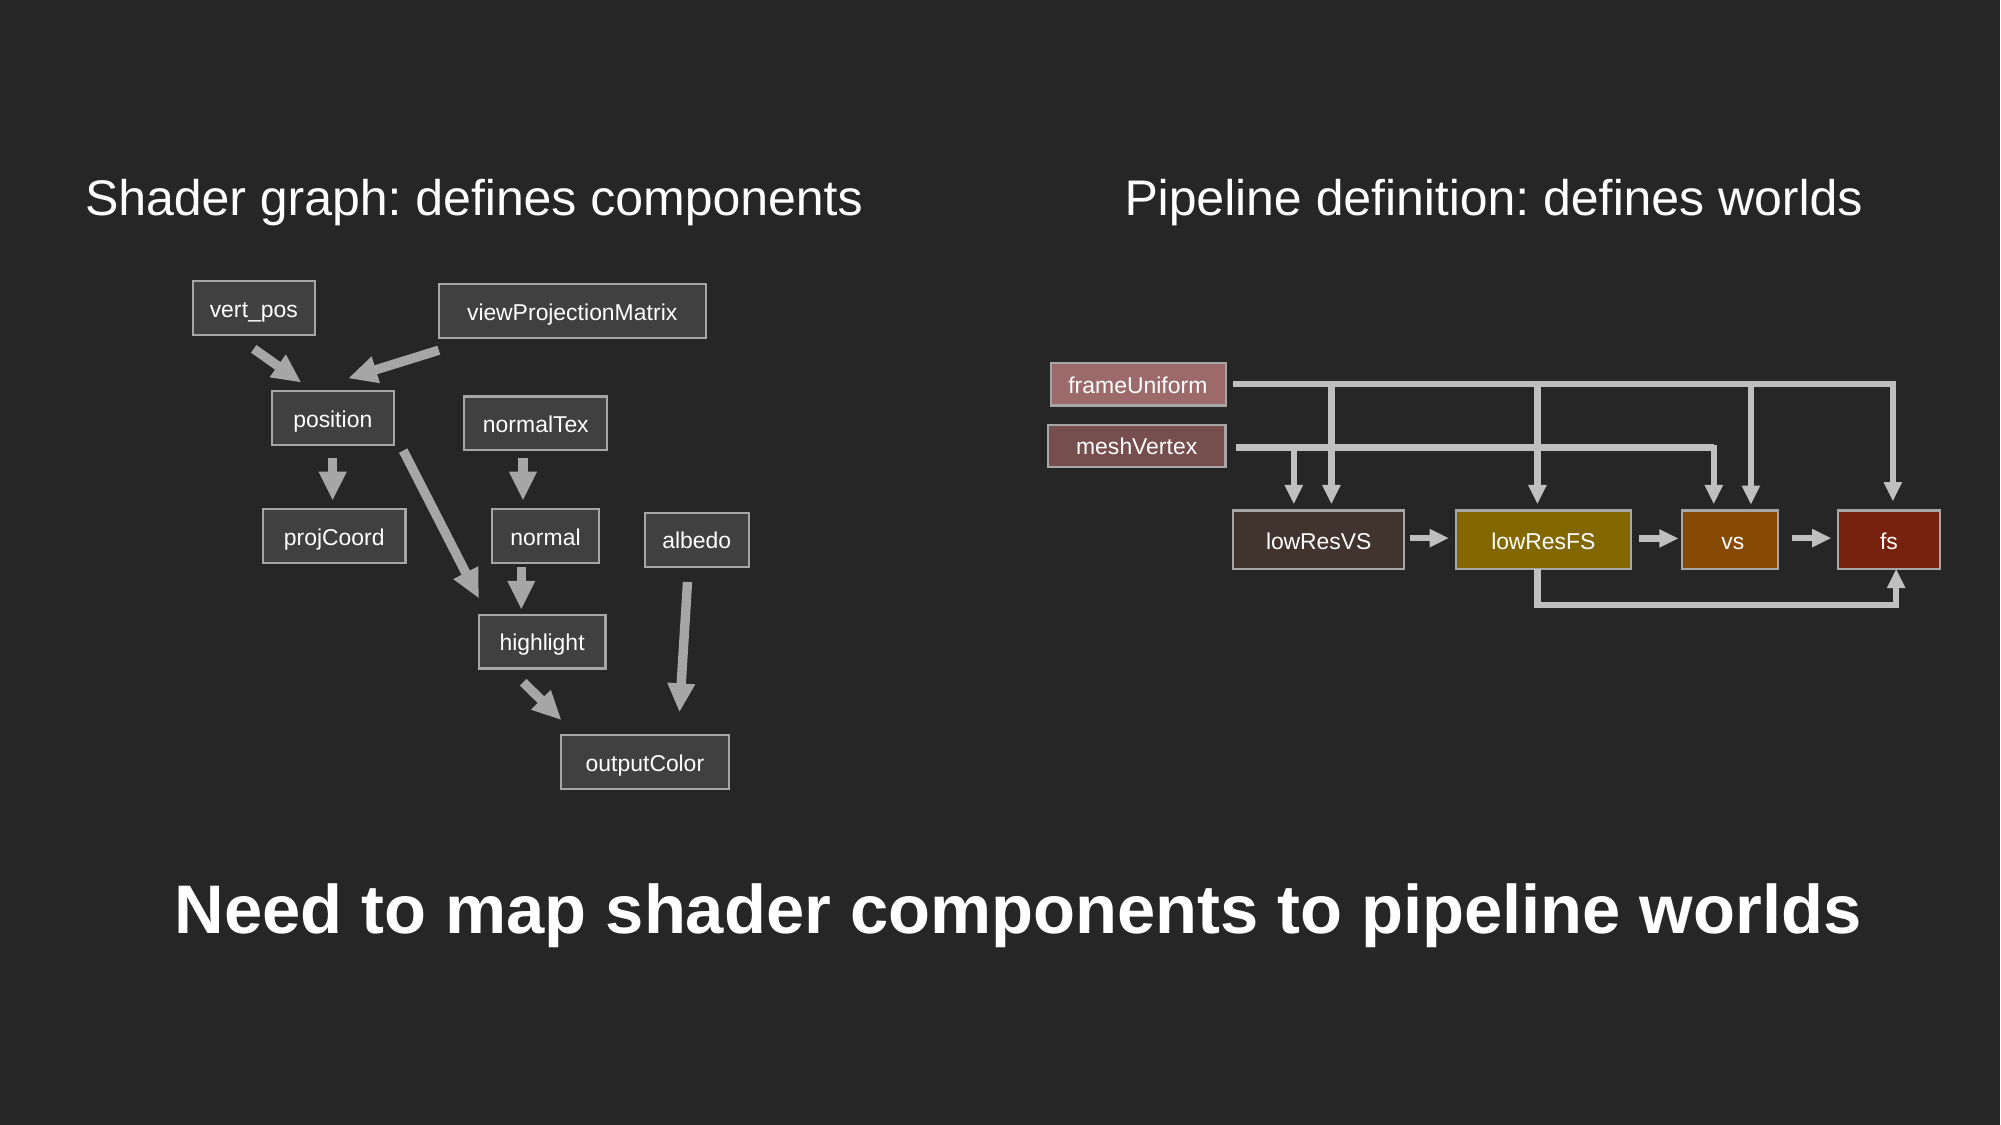

Shader graph: defines components
Pipeline definition: defines worlds
vert_pos
viewProjectionMatrix
position
normalTex
projCoord
normal
albedo
highlight
outputColor
frameUniform
meshVertex
lowResVS
lowResFS
 vs
fs
# Need to map shader components to pipeline worlds